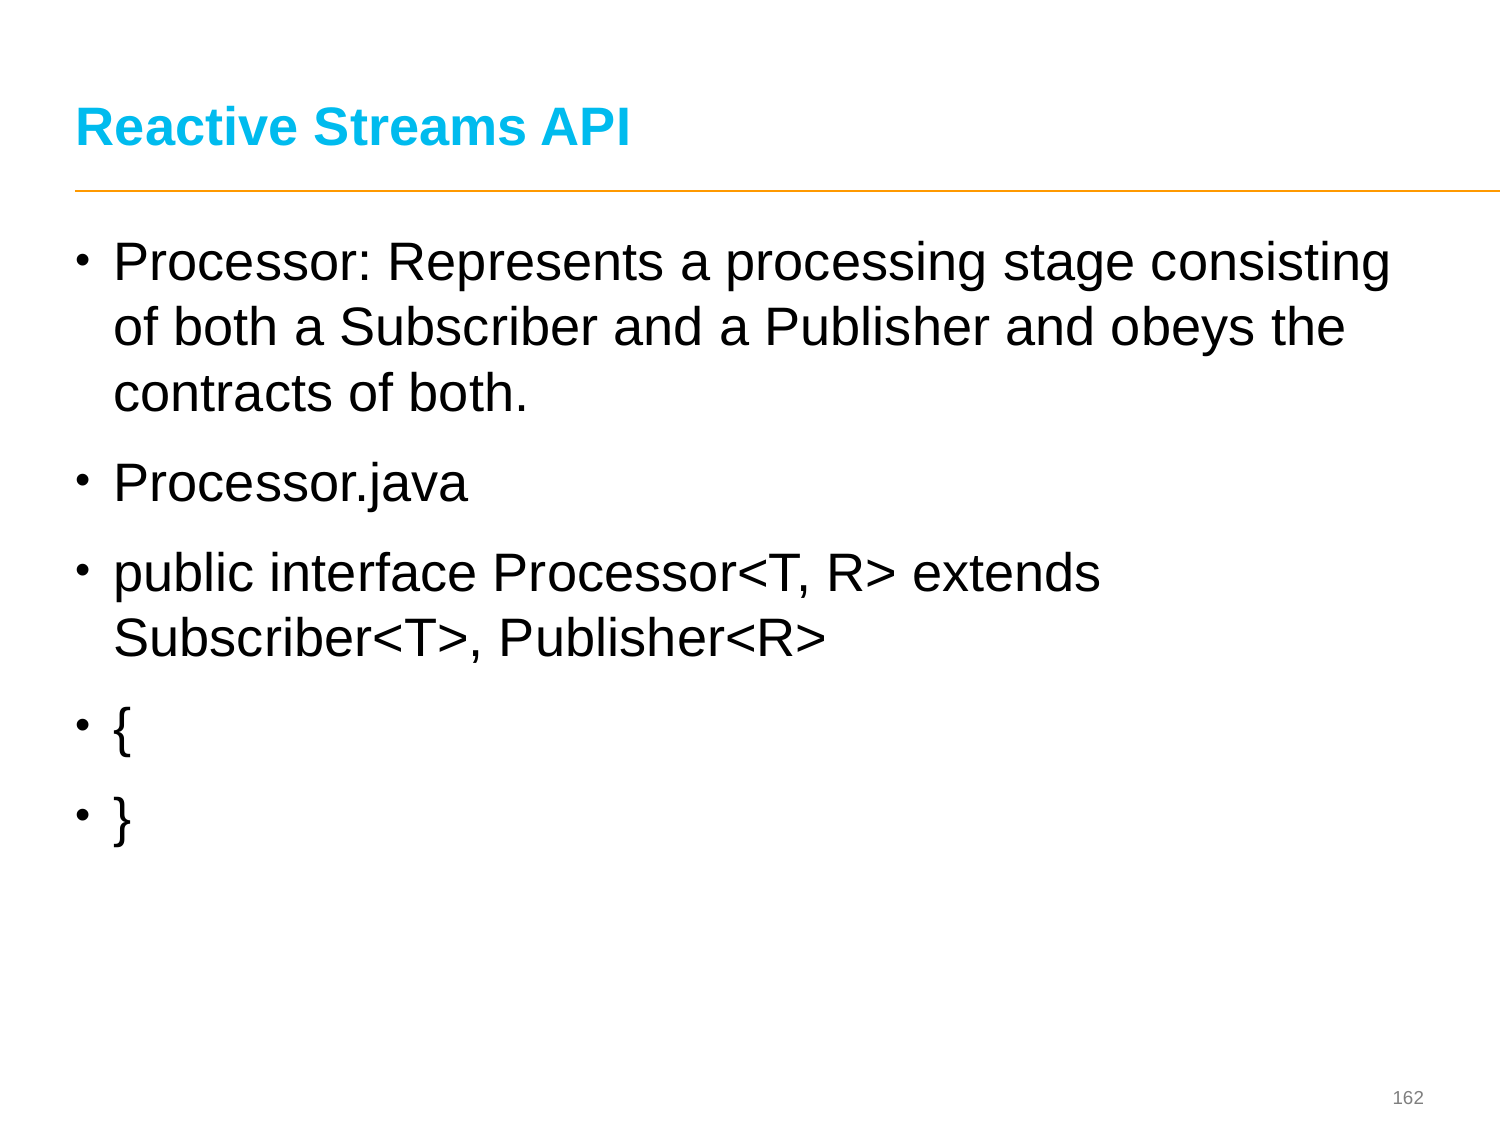

# Reactive Streams API
Processor: Represents a processing stage consisting of both a Subscriber and a Publisher and obeys the contracts of both.
Processor.java
public interface Processor<T, R> extends Subscriber<T>, Publisher<R>
{
}